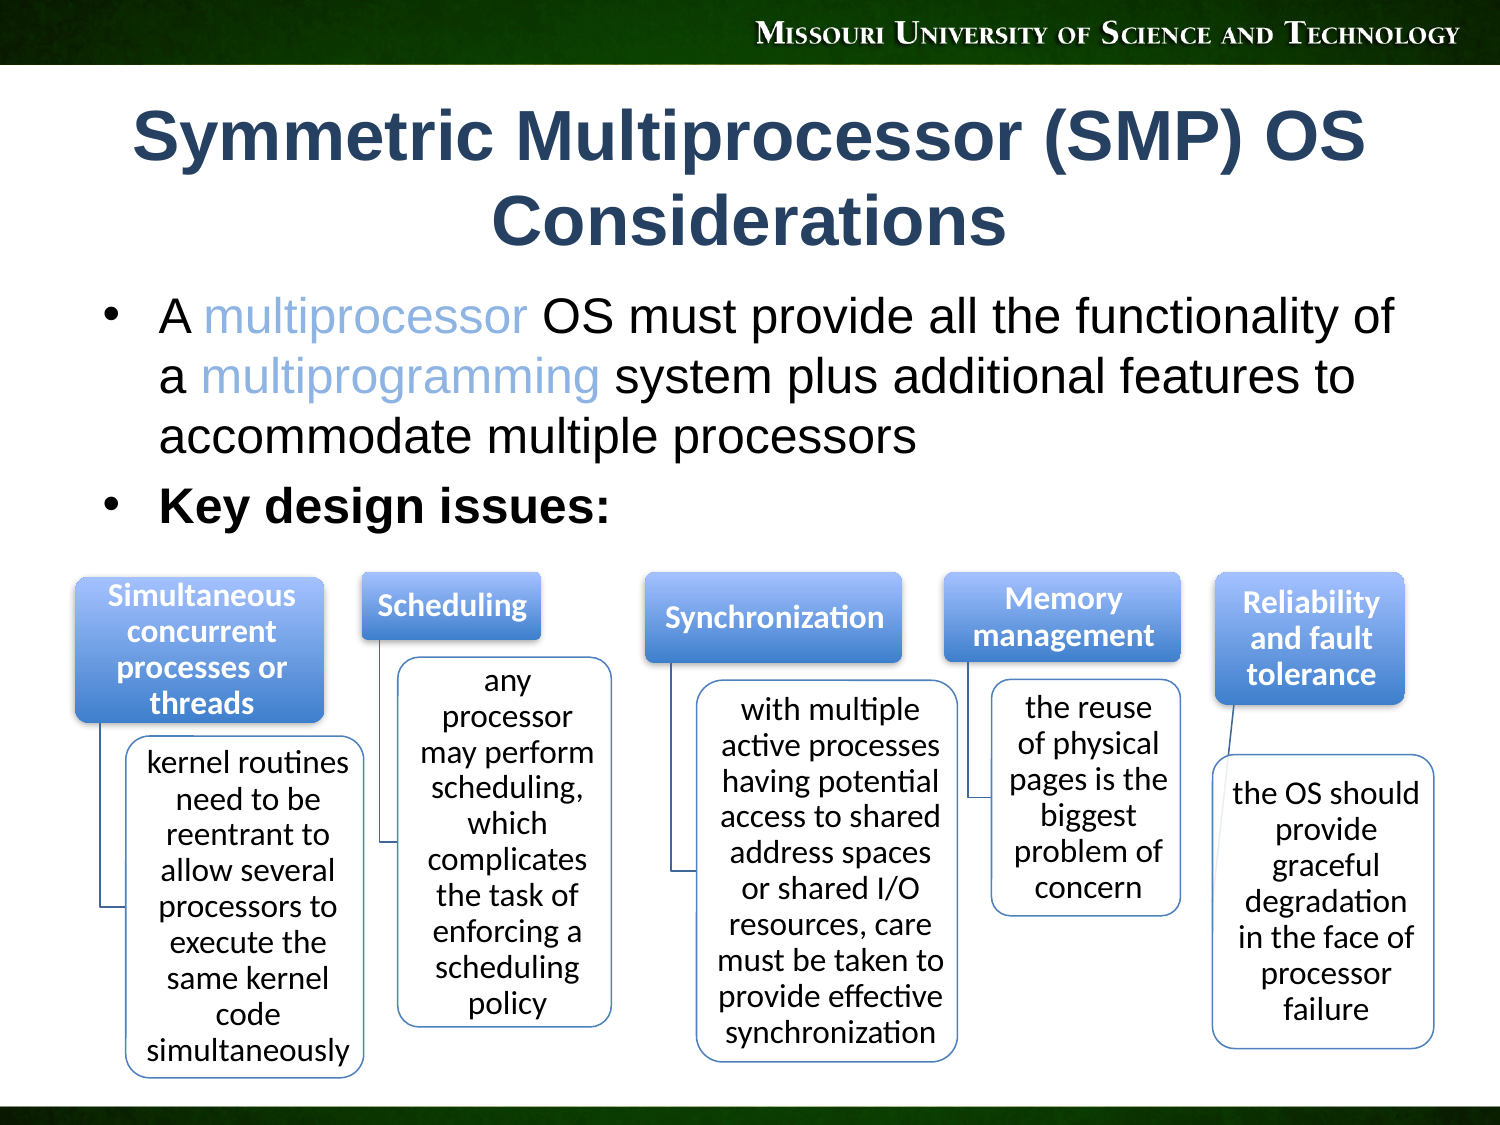

# Symmetric Multiprocessor (SMP) OS Considerations
A multiprocessor OS must provide all the functionality of a multiprogramming system plus additional features to accommodate multiple processors
Key design issues:
Simultaneous concurrent processes or threads
kernel routines need to be reentrant to allow several processors to execute the same kernel code simultaneously
Scheduling
any processor may perform scheduling, which complicates the task of enforcing a scheduling policy
Synchronization
with multiple active processes having potential access to shared address spaces or shared I/O resources, care must be taken to provide effective synchronization
Memory management
the reuse of physical pages is the biggest problem of concern
Reliability and fault tolerance
the OS should provide graceful degradation in the face of processor failure